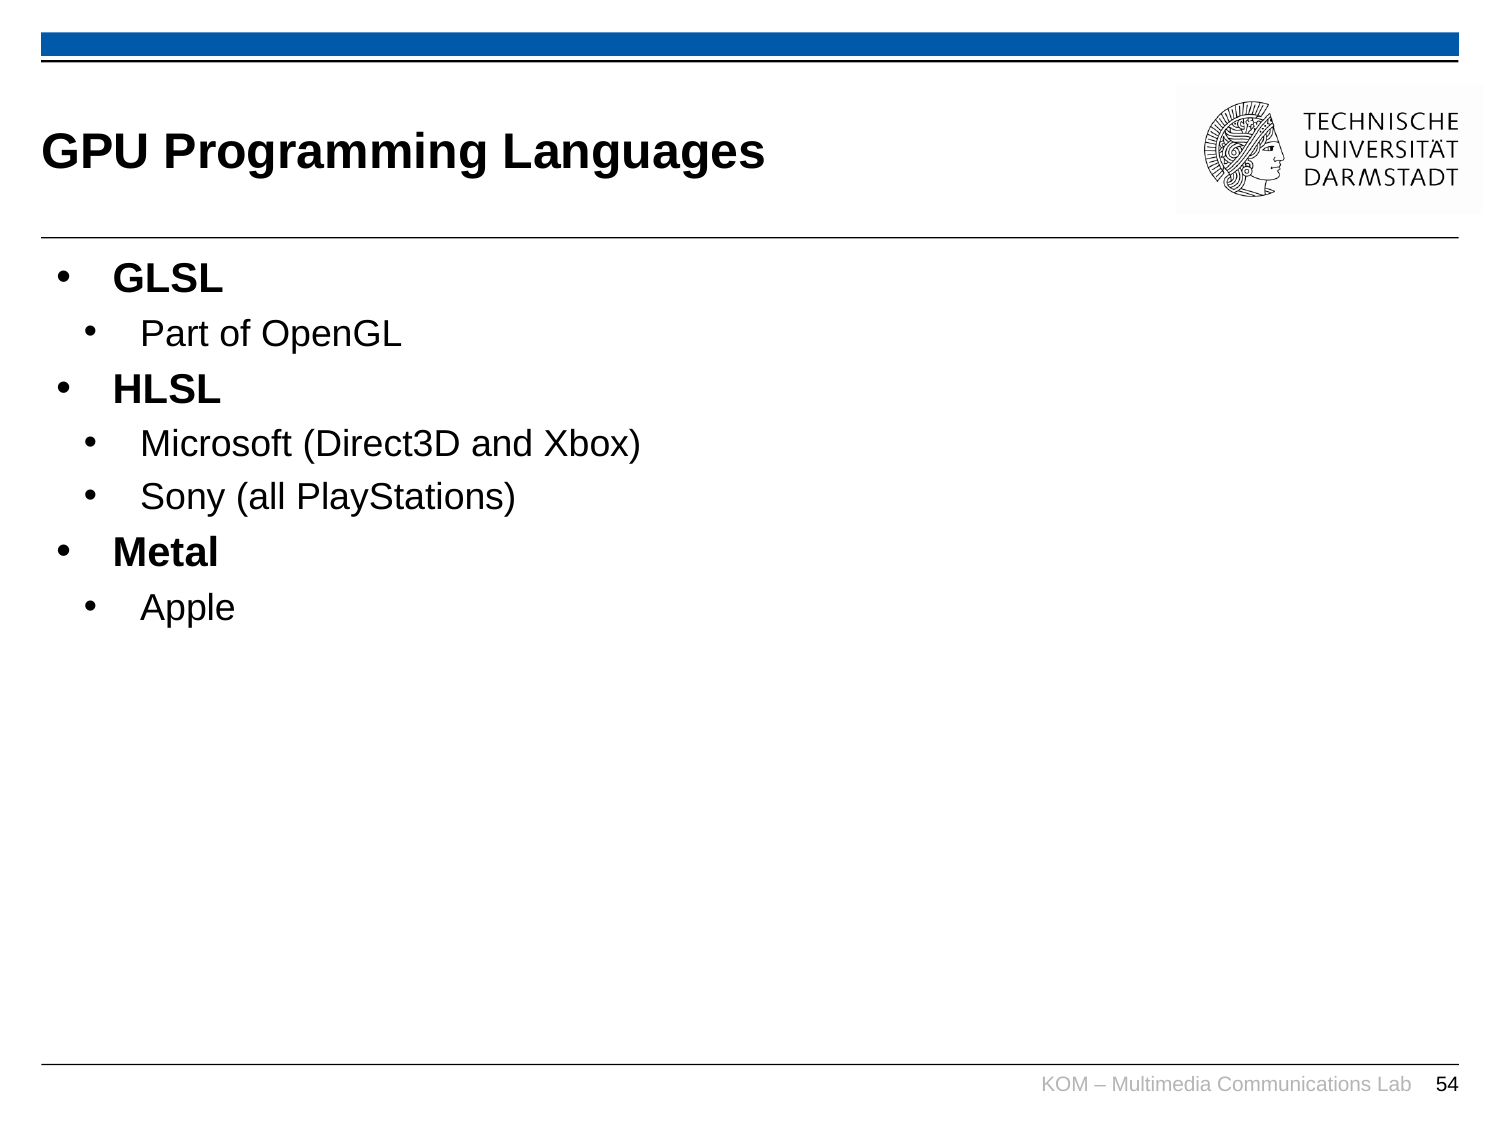

# GPU Programming Languages
GLSL
Part of OpenGL
HLSL
Microsoft (Direct3D and Xbox)
Sony (all PlayStations)
Metal
Apple